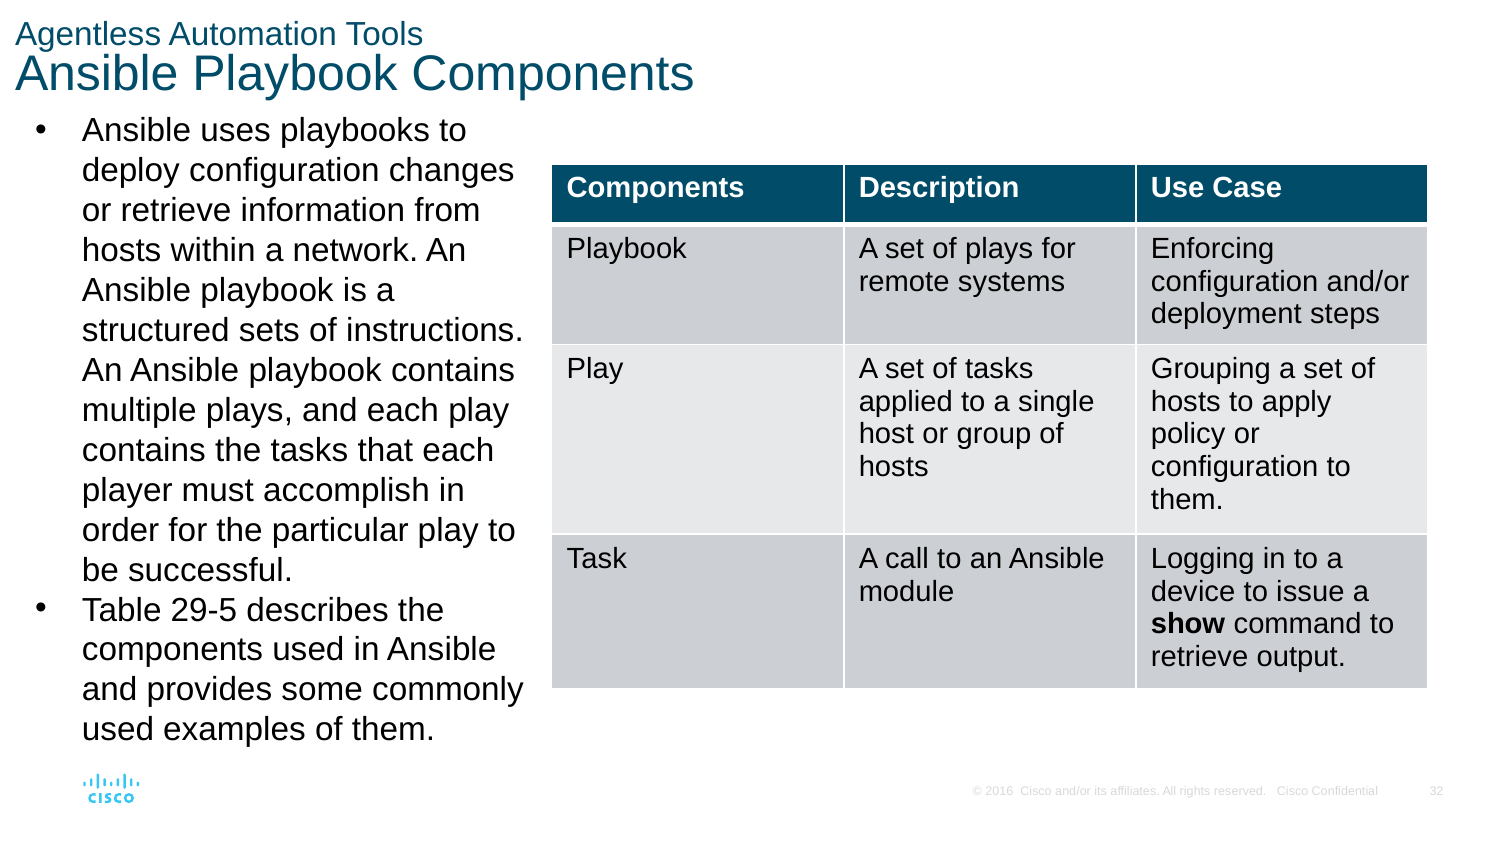

# Agentless Automation Tools Ansible Playbook Components
Ansible uses playbooks to deploy configuration changes or retrieve information from hosts within a network. An Ansible playbook is a structured sets of instructions. An Ansible playbook contains multiple plays, and each play contains the tasks that each player must accomplish in order for the particular play to be successful.
Table 29-5 describes the components used in Ansible and provides some commonly used examples of them.
| Components | Description | Use Case |
| --- | --- | --- |
| Playbook | A set of plays for remote systems | Enforcing configuration and/or deployment steps |
| Play | A set of tasks applied to a single host or group of hosts | Grouping a set of hosts to apply policy or configuration to them. |
| Task | A call to an Ansible module | Logging in to a device to issue a show command to retrieve output. |